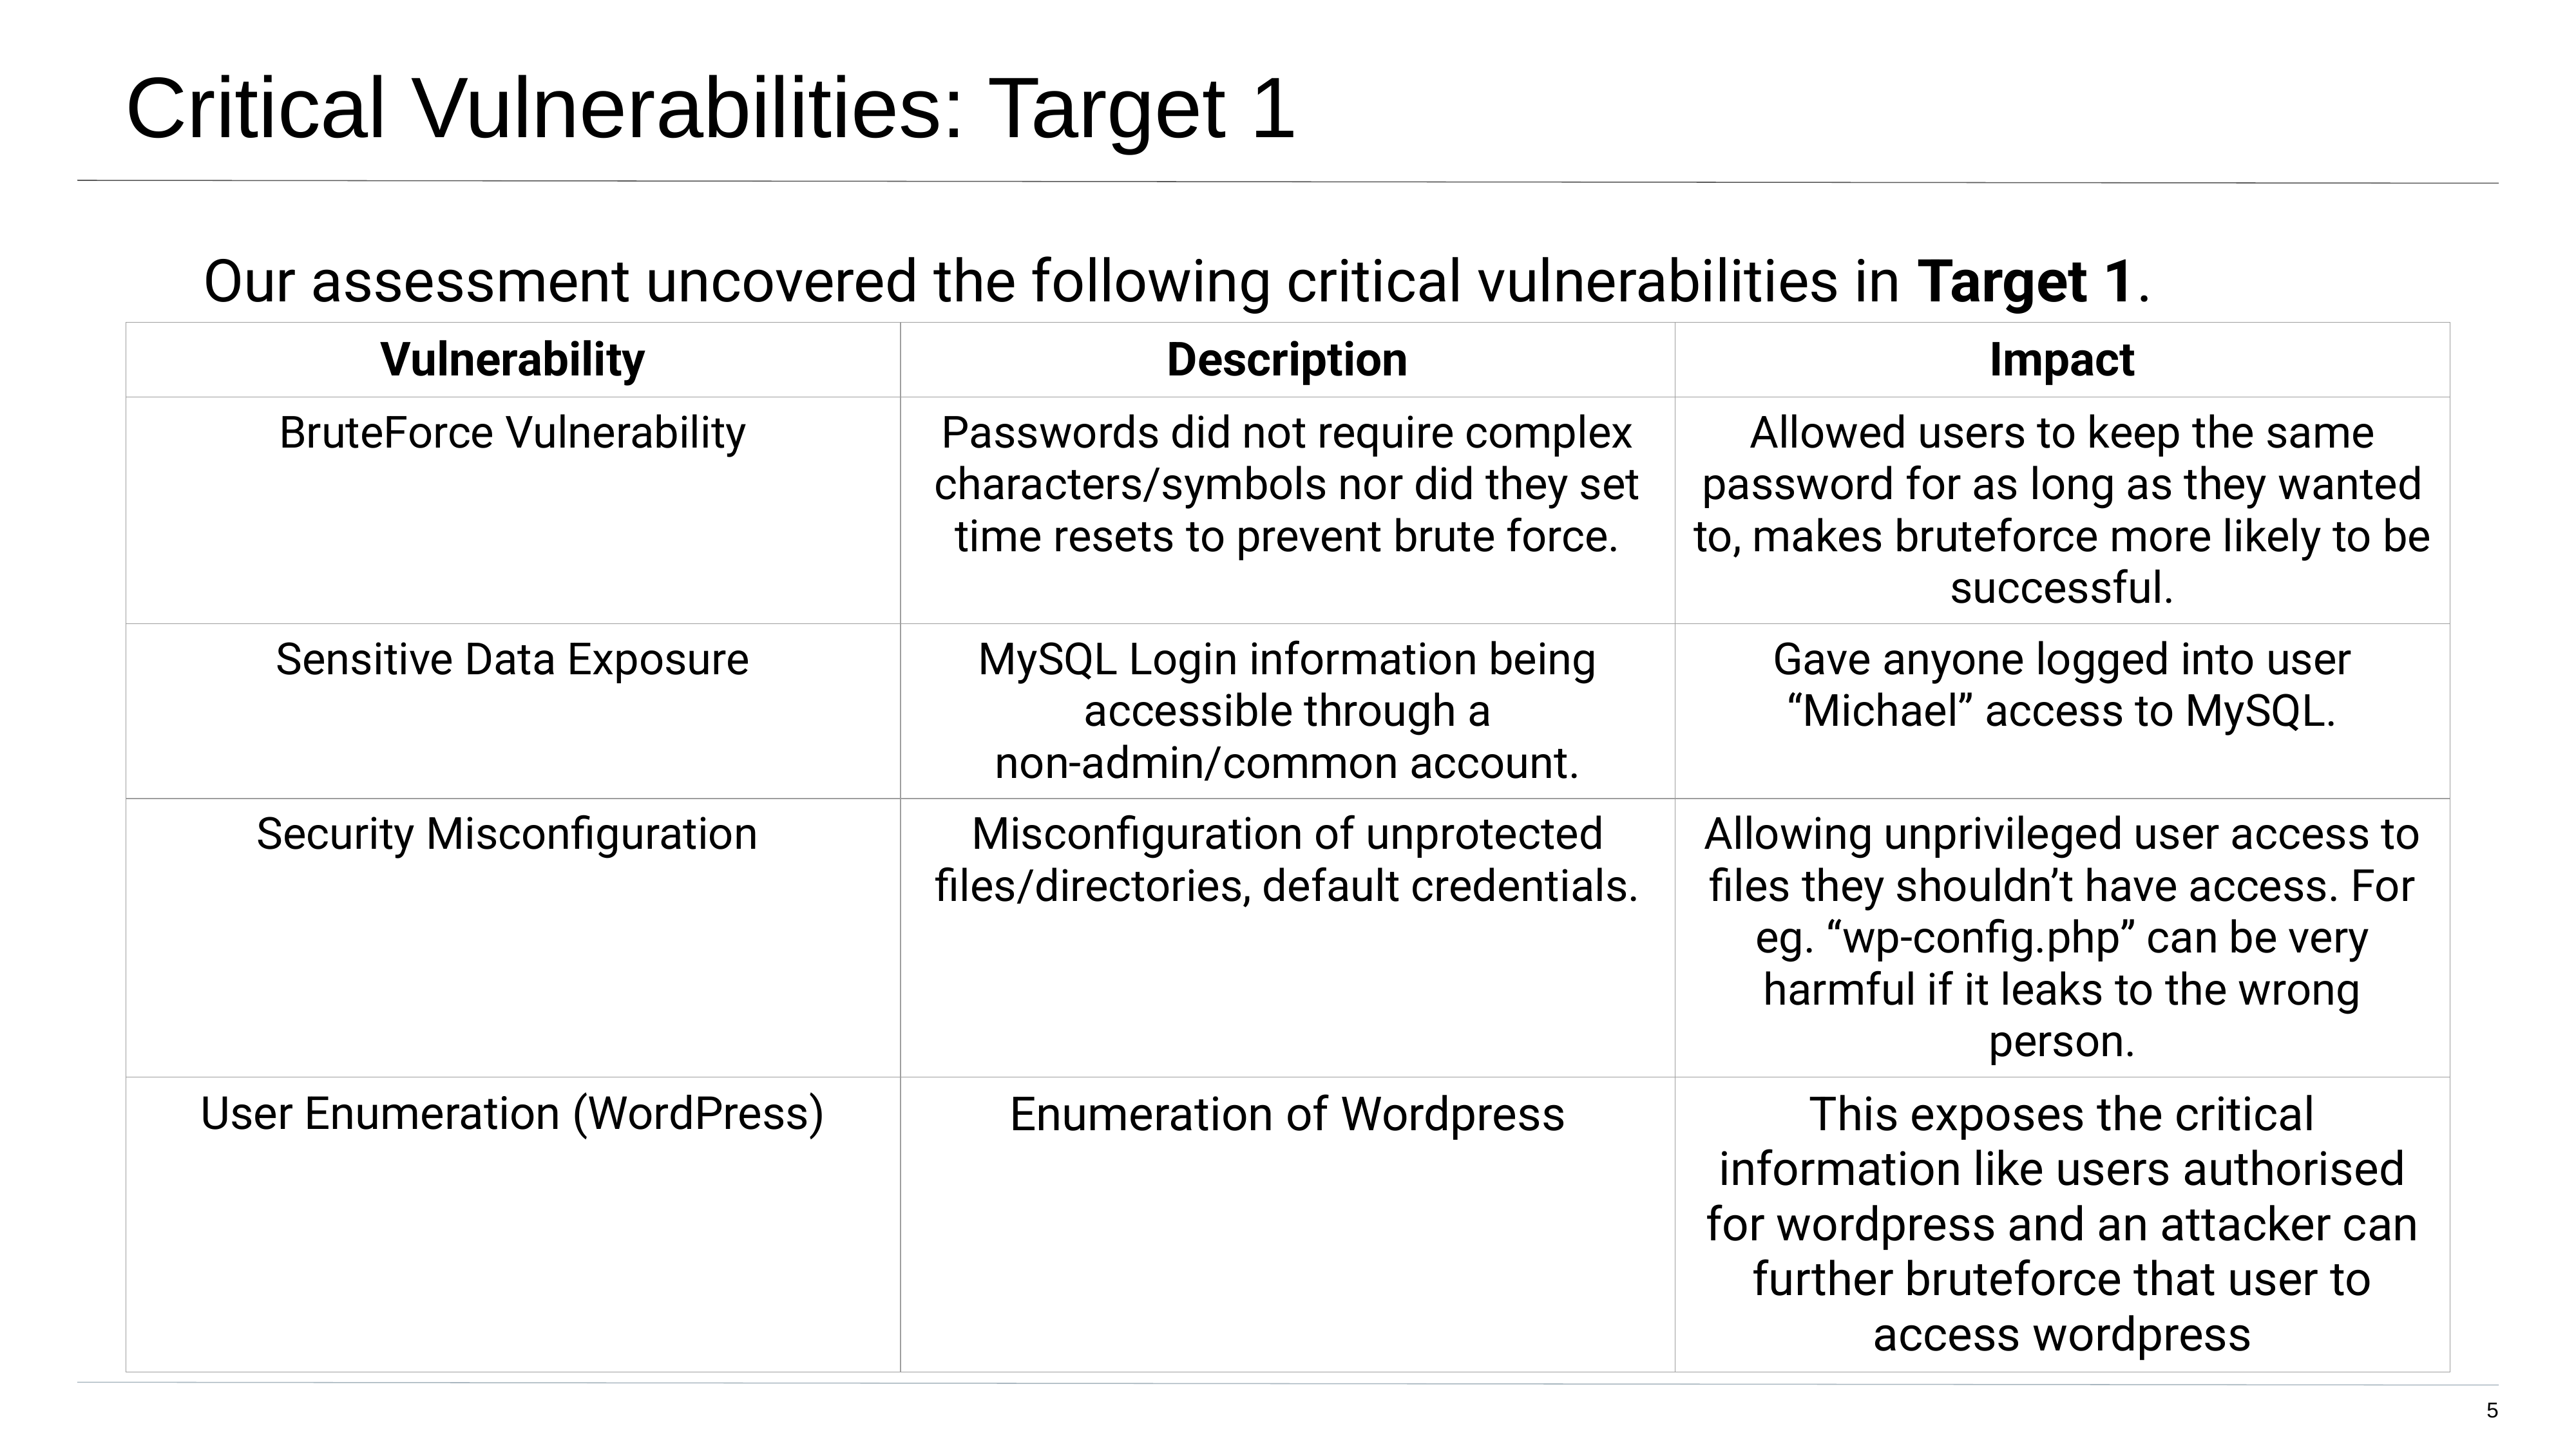

# Critical Vulnerabilities: Target 1
Our assessment uncovered the following critical vulnerabilities in Target 1.

| Vulnerability | Description | Impact |
| --- | --- | --- |
| BruteForce Vulnerability | Passwords did not require complex characters/symbols nor did they set time resets to prevent brute force. | Allowed users to keep the same password for as long as they wanted to, makes bruteforce more likely to be successful. |
| Sensitive Data Exposure | MySQL Login information being accessible through a non-admin/common account. | Gave anyone logged into user “Michael” access to MySQL. |
| Security Misconfiguration | Misconfiguration of unprotected files/directories, default credentials. | Allowing unprivileged user access to files they shouldn’t have access. For eg. “wp-config.php” can be very harmful if it leaks to the wrong person. |
| User Enumeration (WordPress) | Enumeration of Wordpress | This exposes the critical information like users authorised for wordpress and an attacker can further bruteforce that user to access wordpress |
5